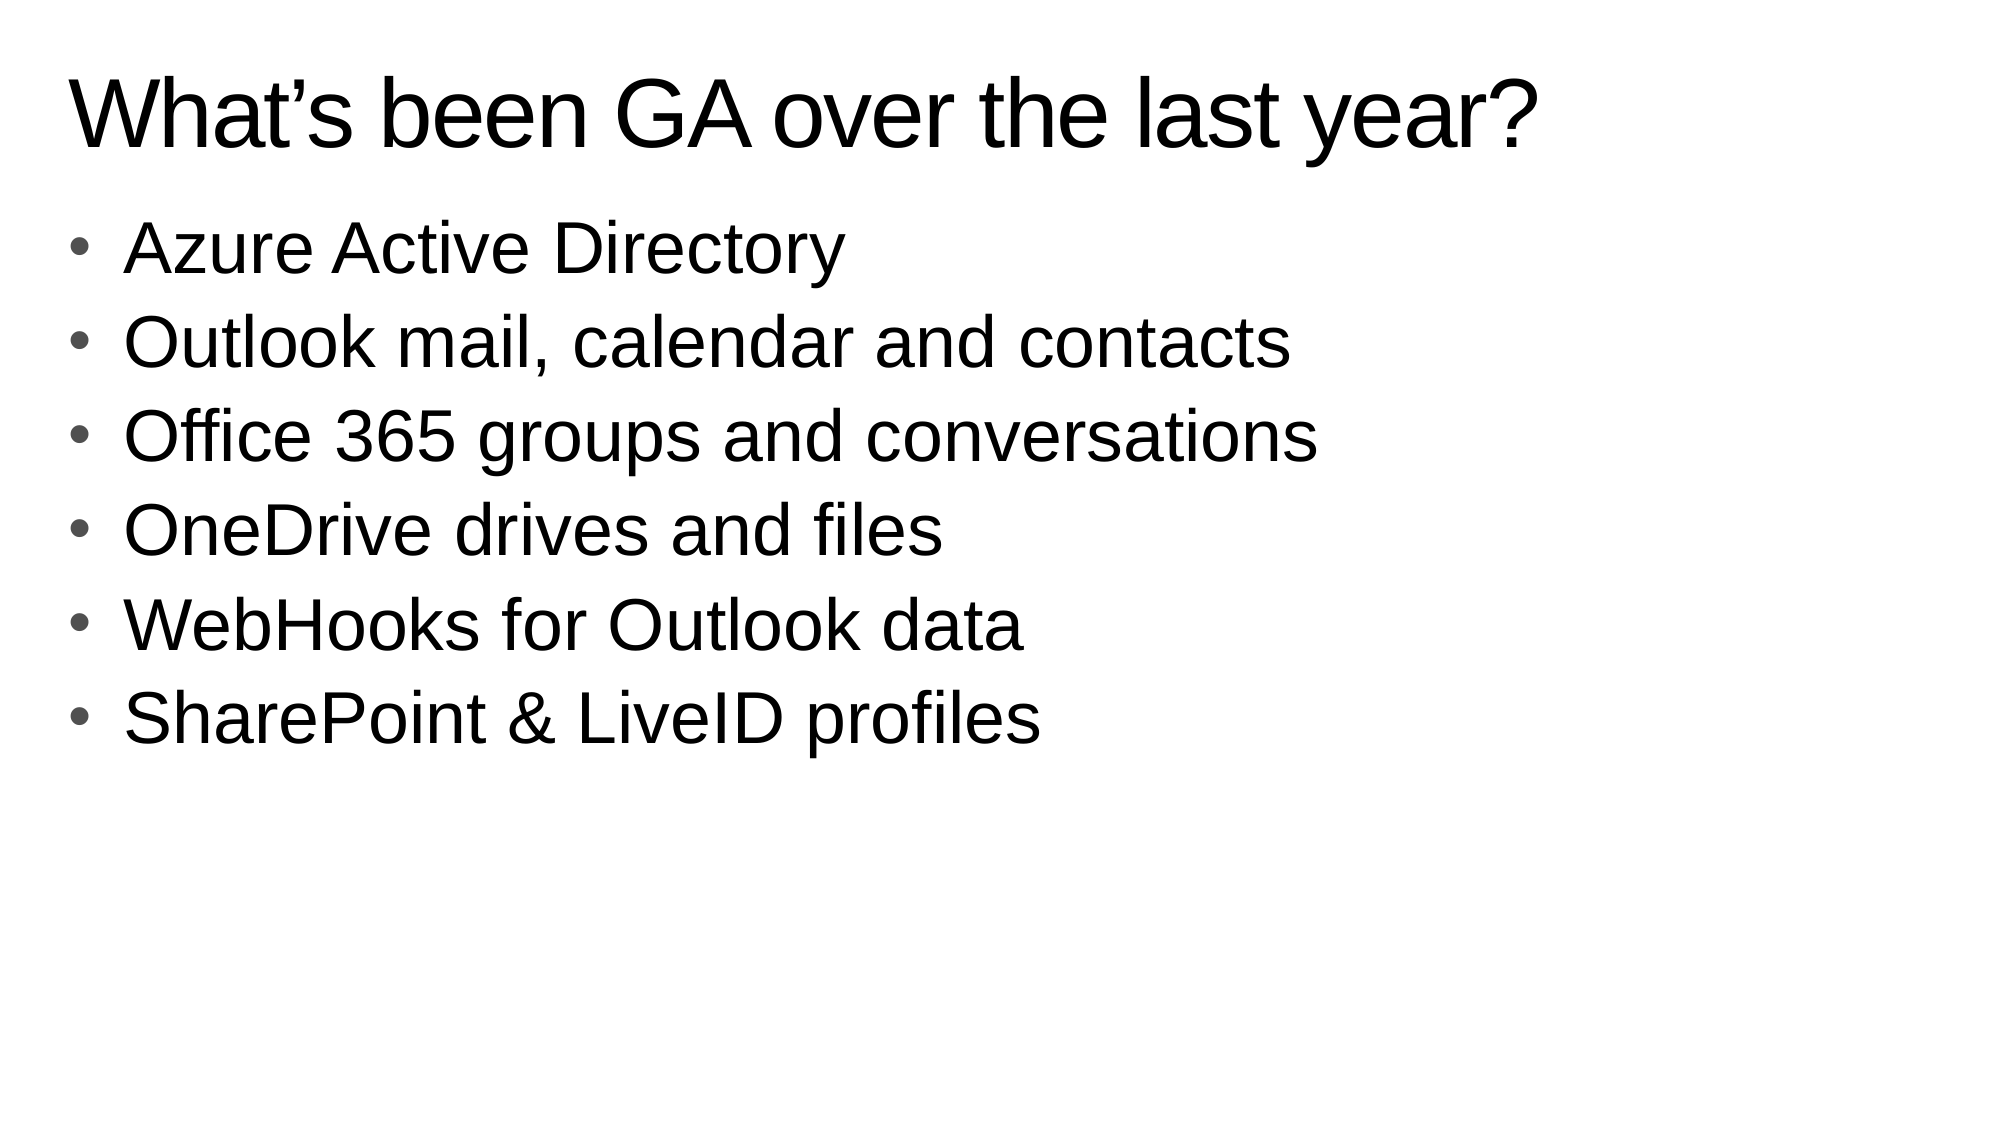

# What’s been GA over the last year?
Azure Active Directory
Outlook mail, calendar and contacts
Office 365 groups and conversations
OneDrive drives and files
WebHooks for Outlook data
SharePoint & LiveID profiles